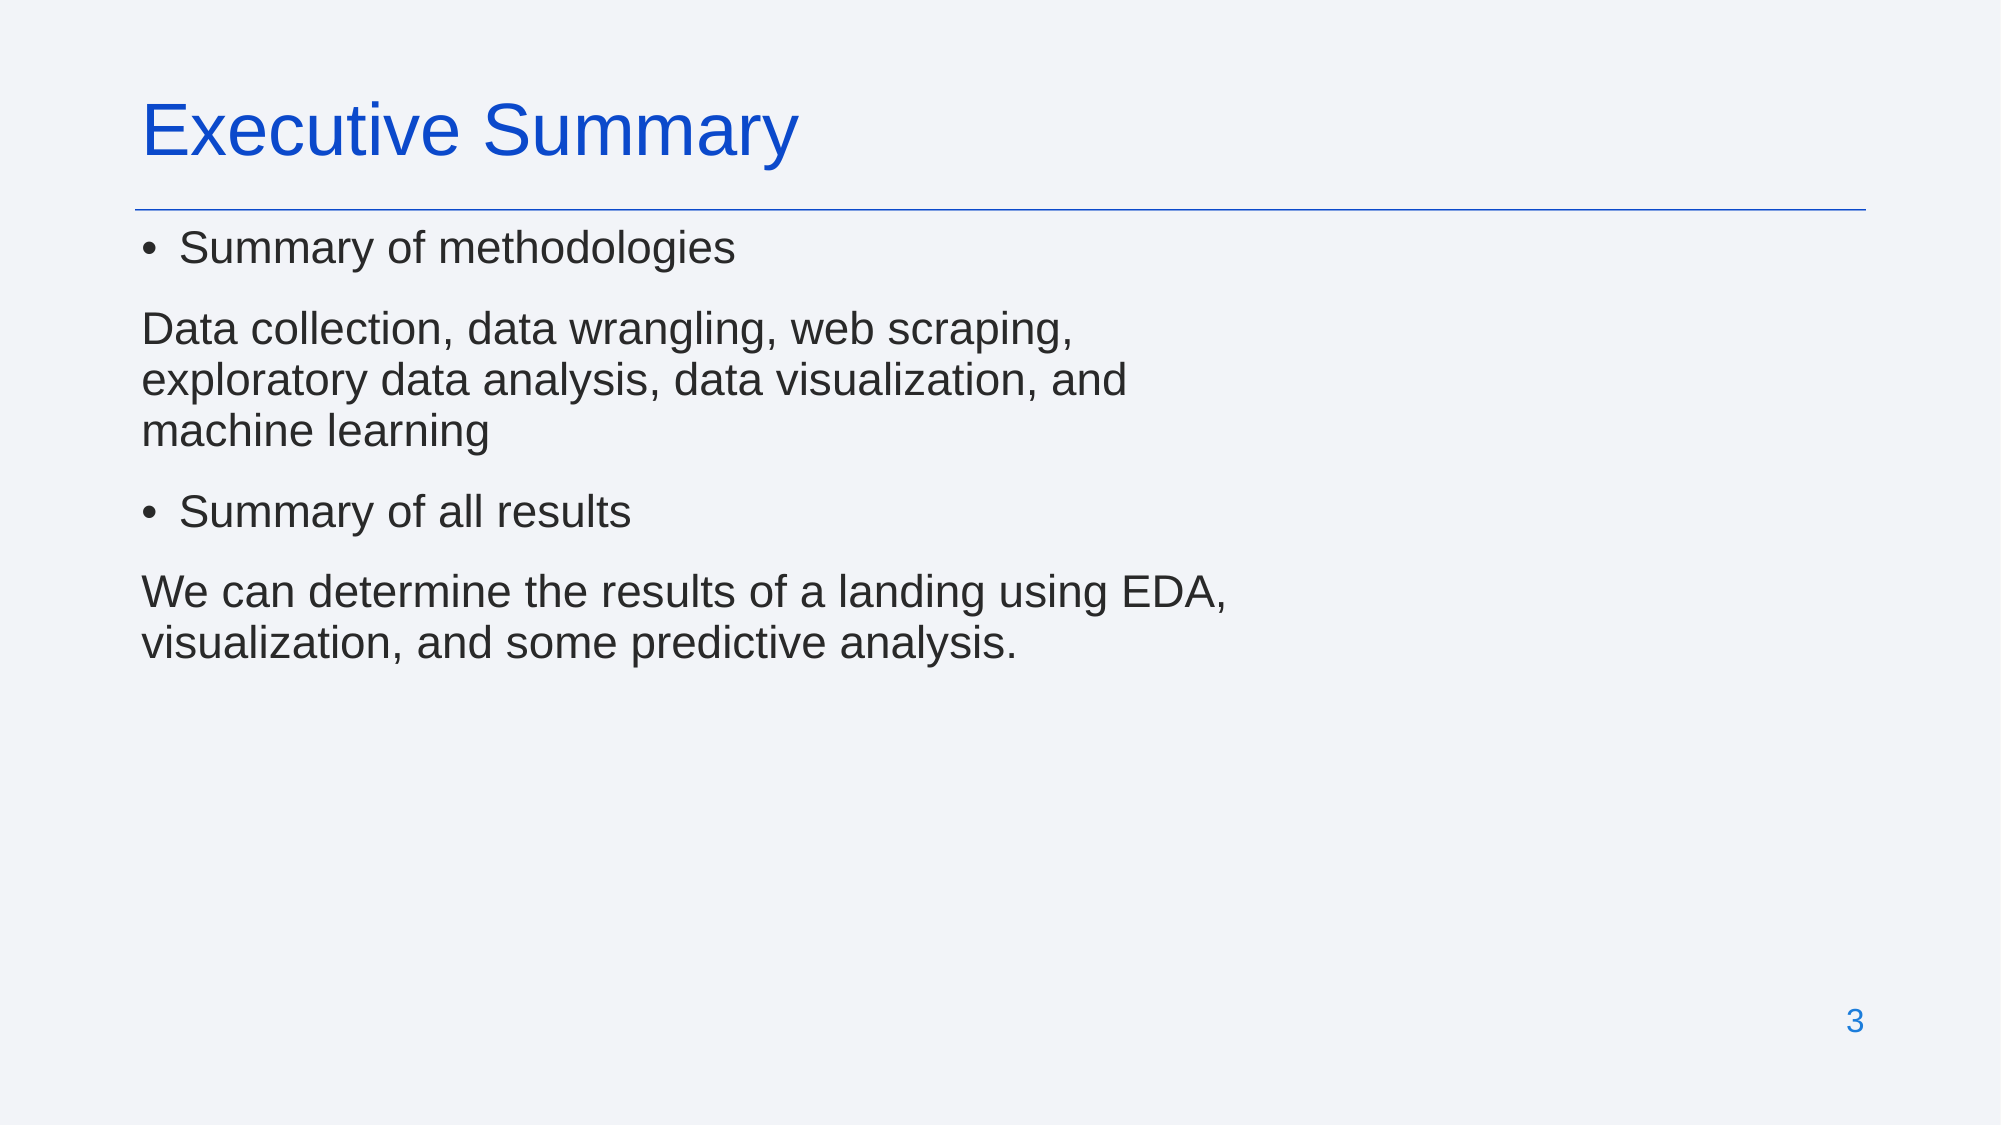

Executive Summary
Summary of methodologies
Data collection, data wrangling, web scraping, exploratory data analysis, data visualization, and machine learning
Summary of all results
We can determine the results of a landing using EDA, visualization, and some predictive analysis.
3